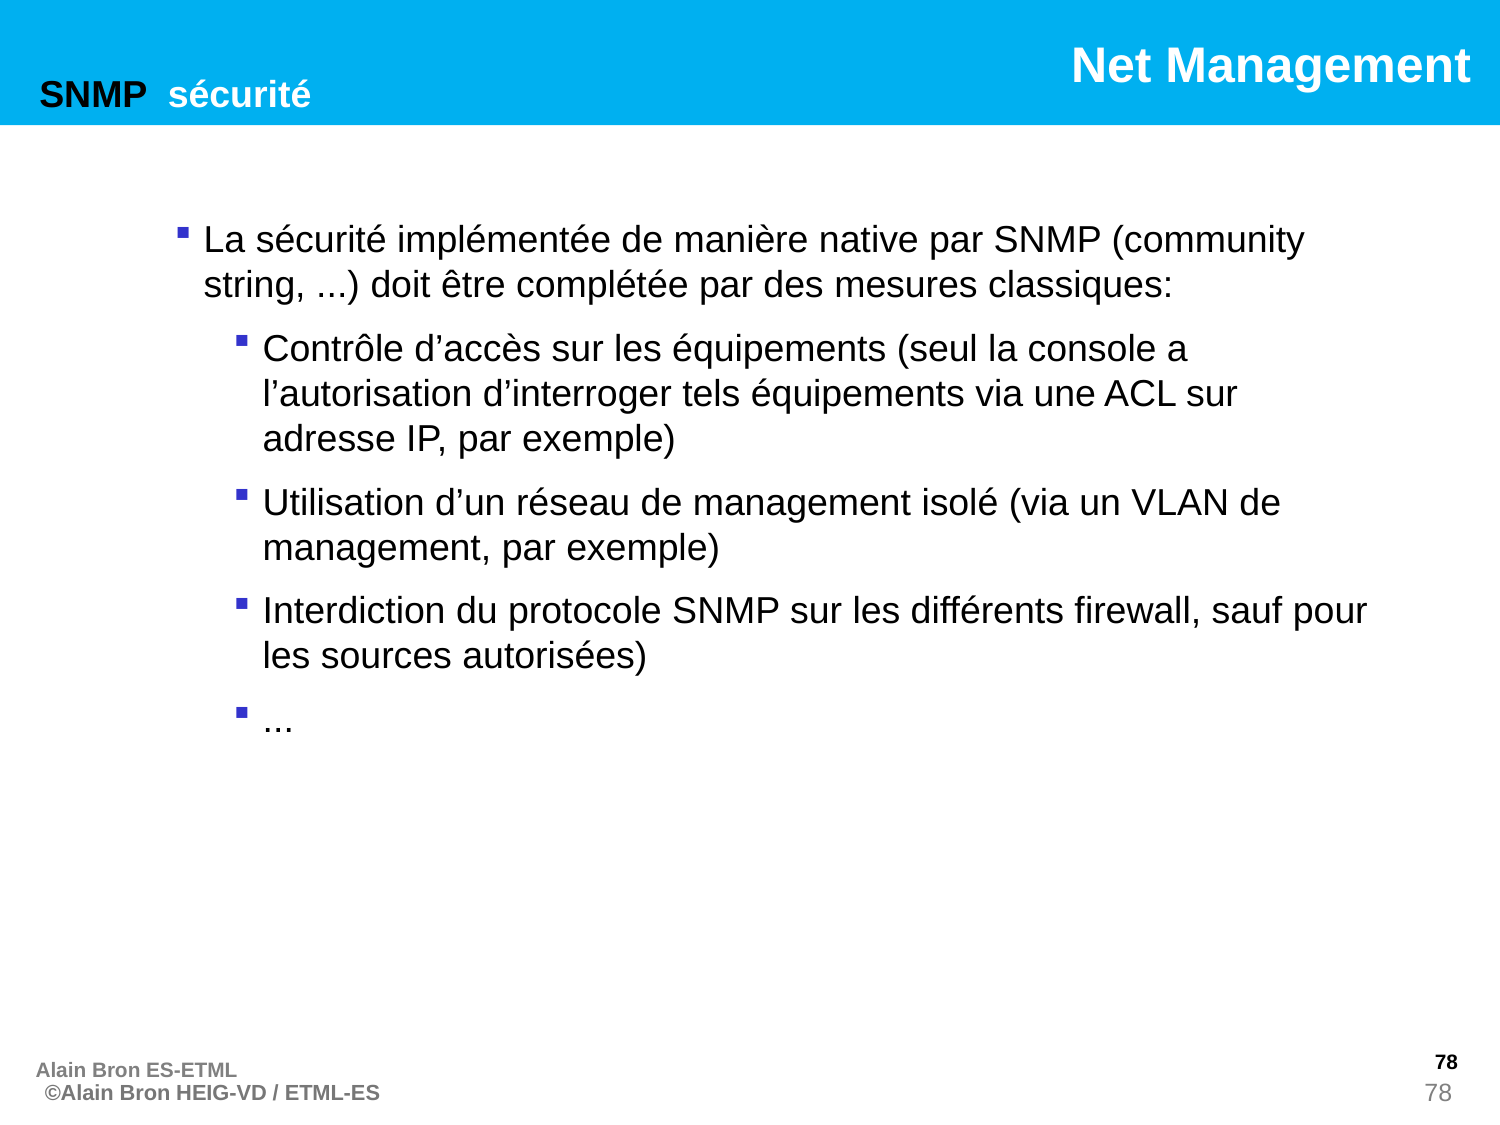

SNMP  sécurité
La sécurité implémentée de manière native par SNMP (community string, ...) doit être complétée par des mesures classiques:
Contrôle d’accès sur les équipements (seul la console a l’autorisation d’interroger tels équipements via une ACL sur adresse IP, par exemple)
Utilisation d’un réseau de management isolé (via un VLAN de management, par exemple)
Interdiction du protocole SNMP sur les différents firewall, sauf pour les sources autorisées)
...
78
Alain Bron ES-ETML